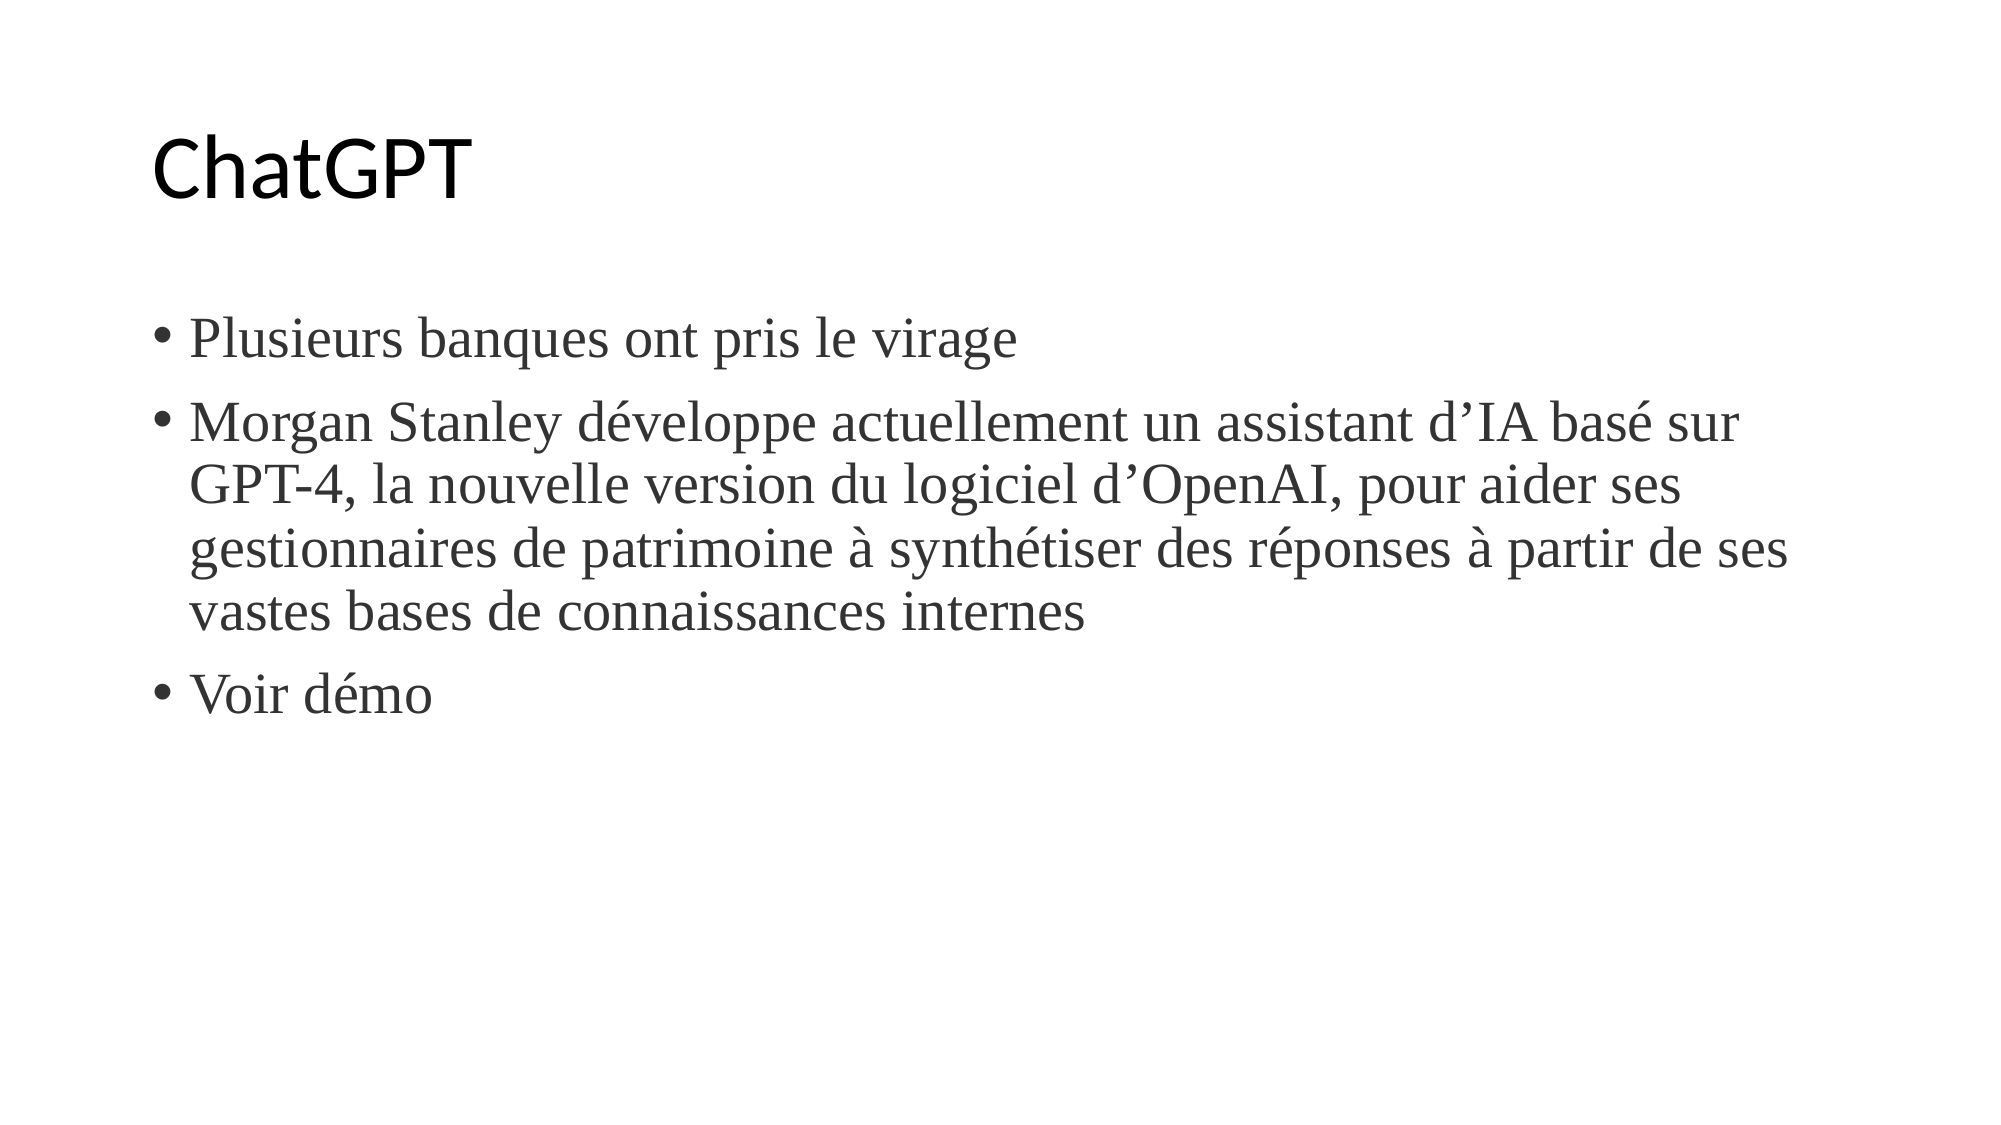

# ChatGPT
Plusieurs banques ont pris le virage
Morgan Stanley développe actuellement un assistant d’IA basé sur GPT-4, la nouvelle version du logiciel d’OpenAI, pour aider ses gestionnaires de patrimoine à synthétiser des réponses à partir de ses vastes bases de connaissances internes
Voir démo